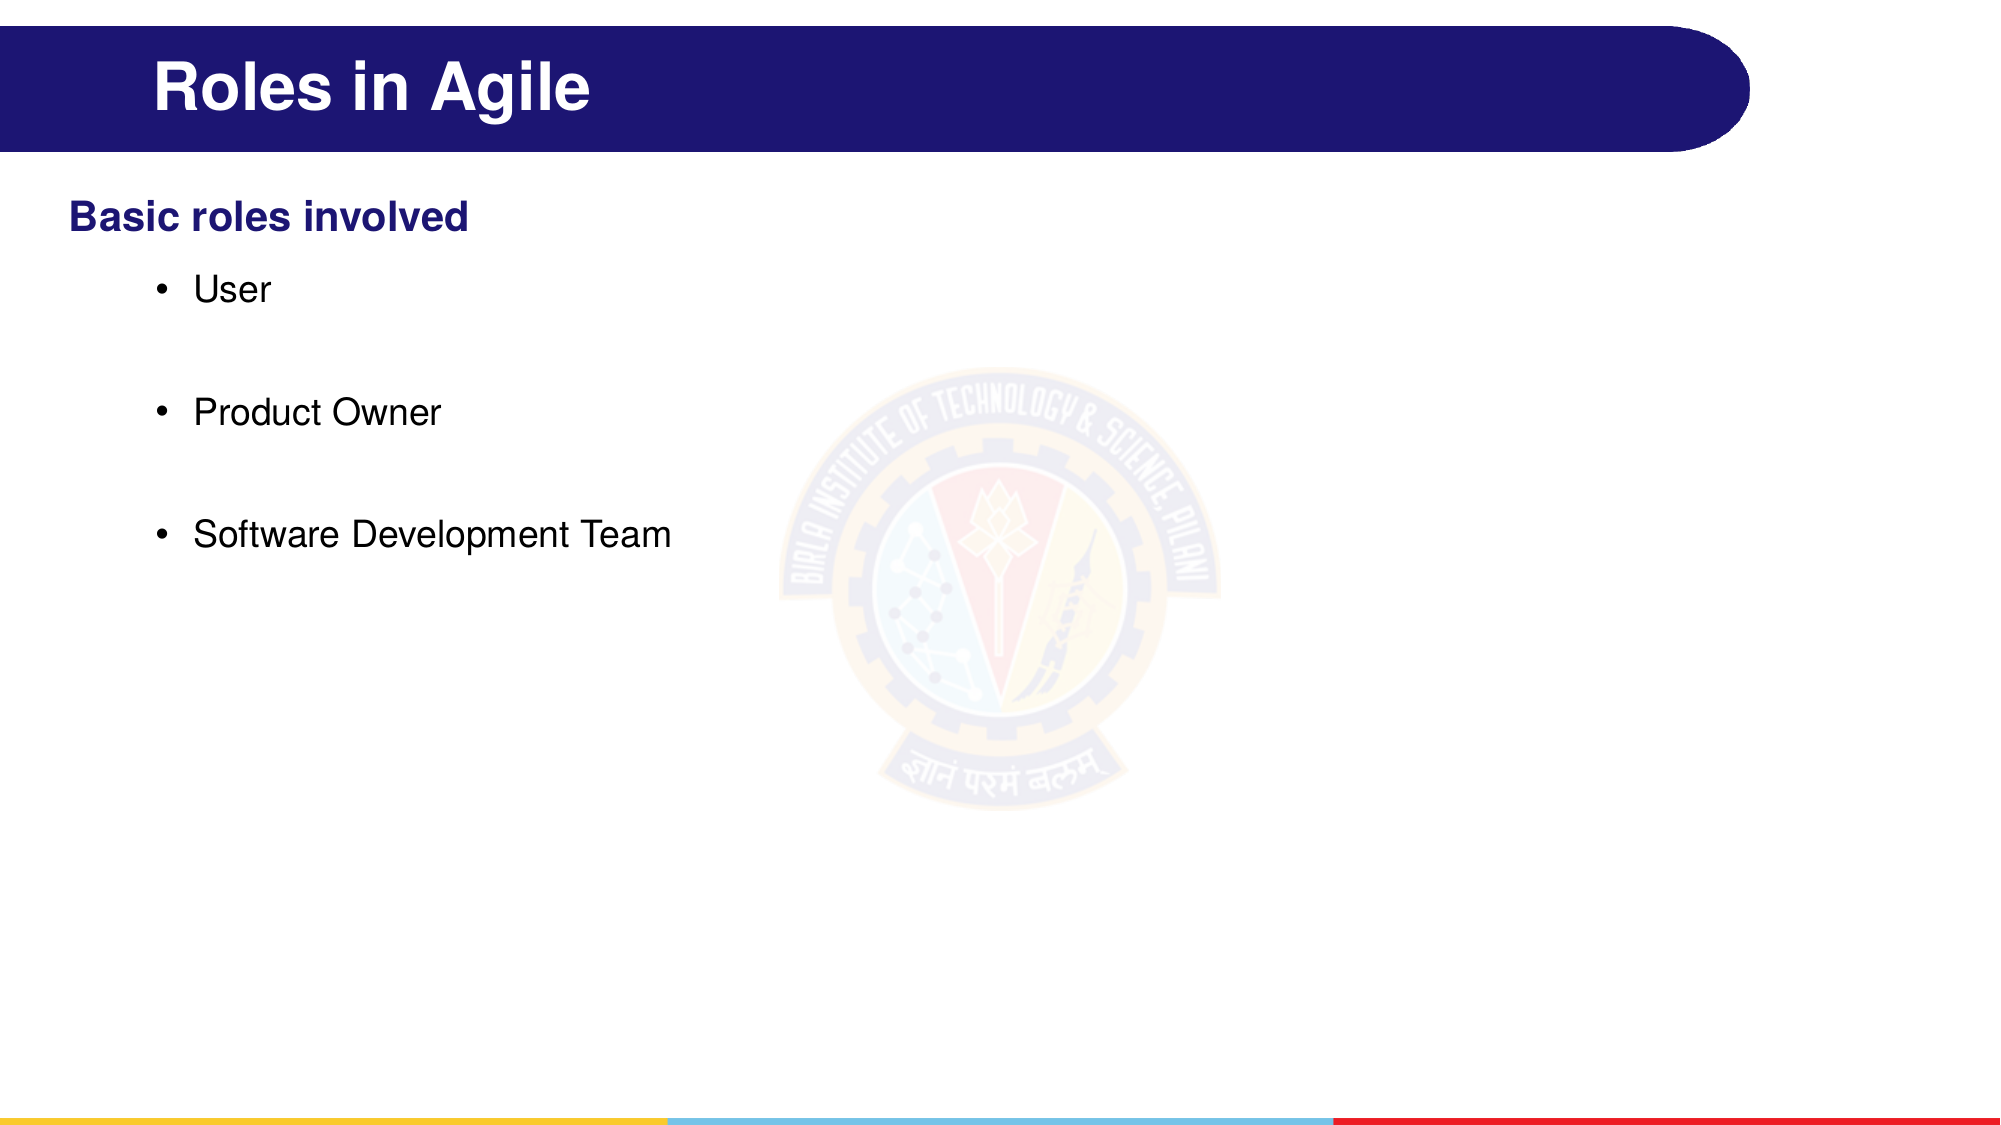

# Roles in Agile
Basic roles involved
User

Product Owner

Software Development Team